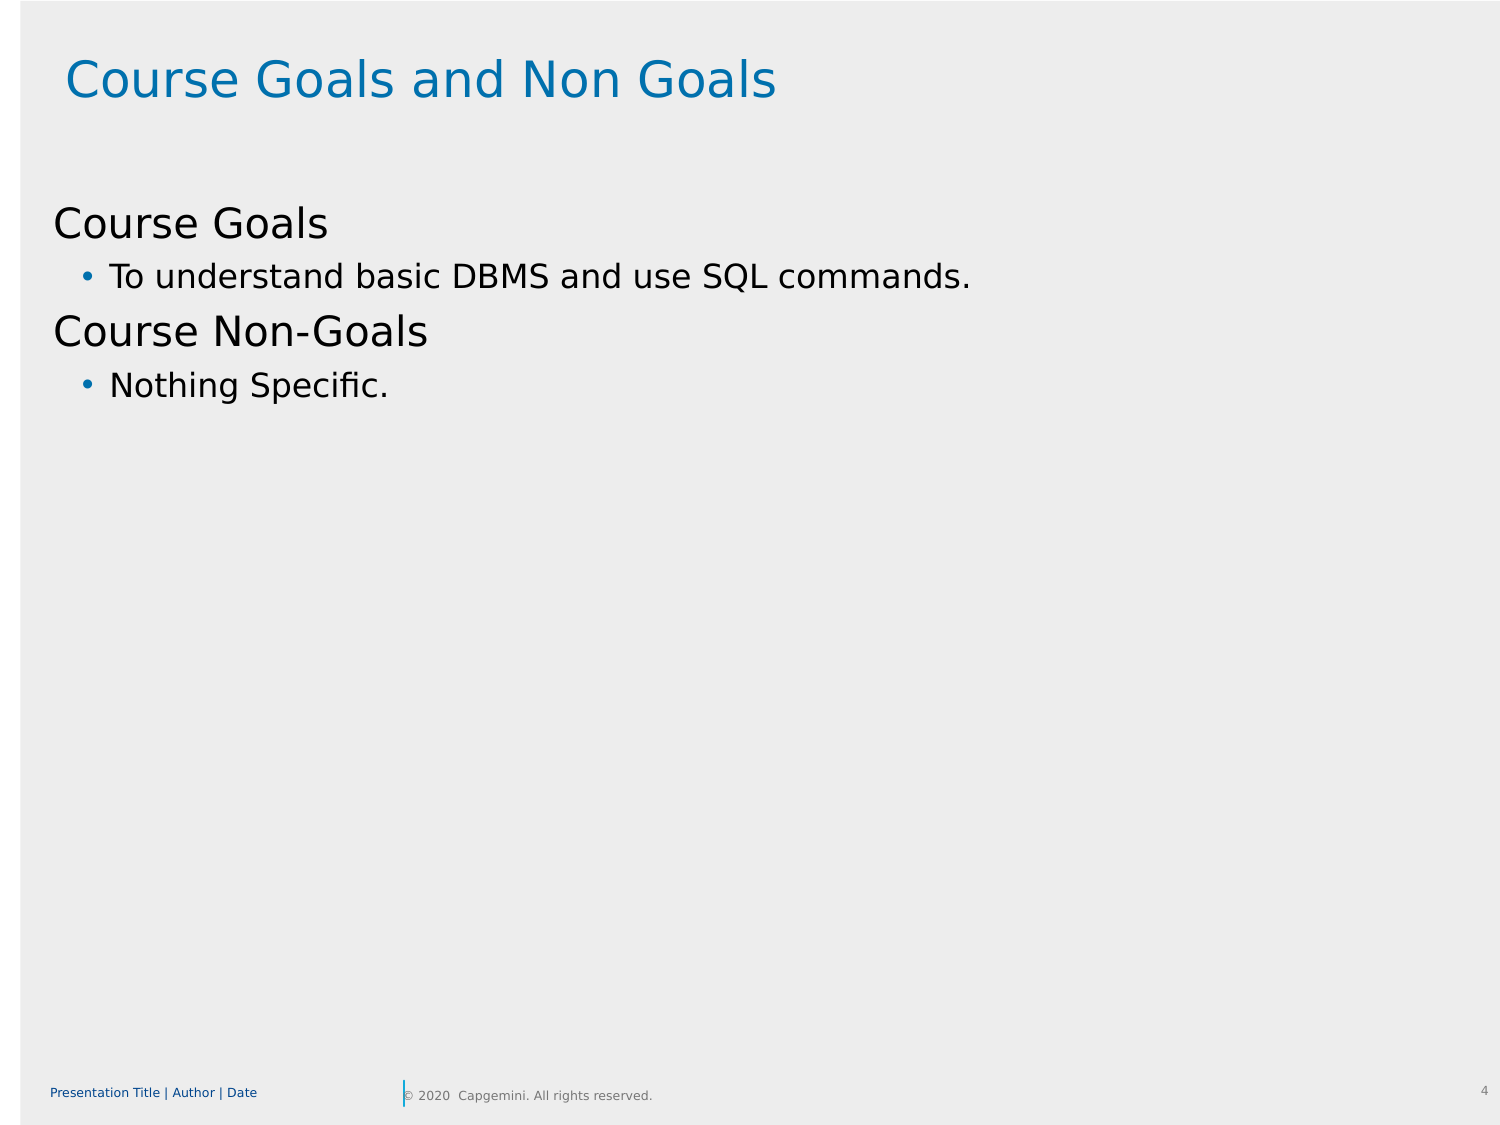

Course Goals and Non Goals
Course Goals
To understand basic DBMS and use SQL commands.
Course Non-Goals
Nothing Specific.